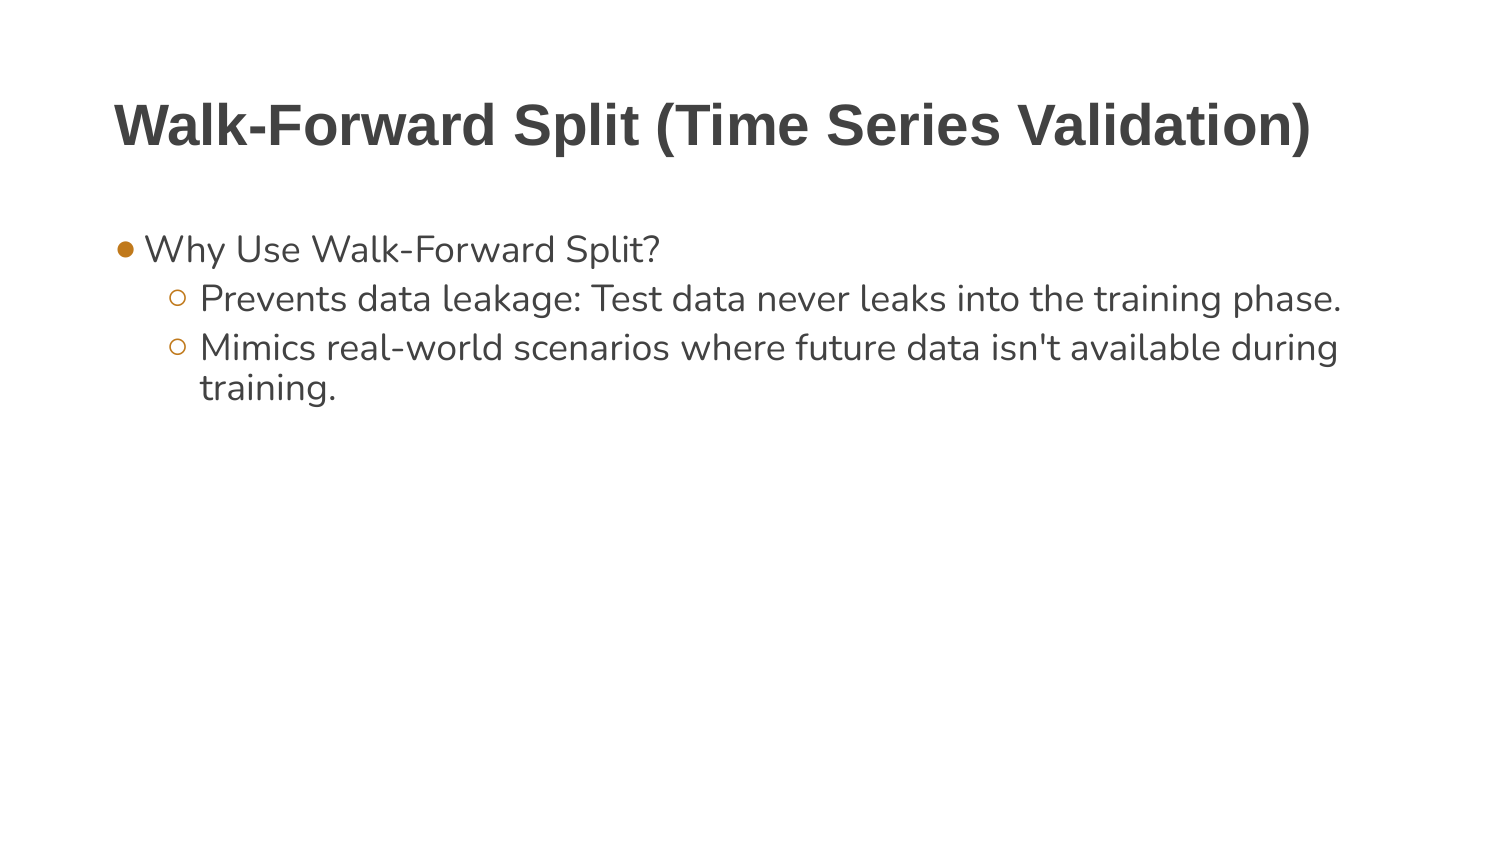

# Walk-Forward Split (Time Series Validation)
Why Use Walk-Forward Split?
Prevents data leakage: Test data never leaks into the training phase.
Mimics real-world scenarios where future data isn't available during training.